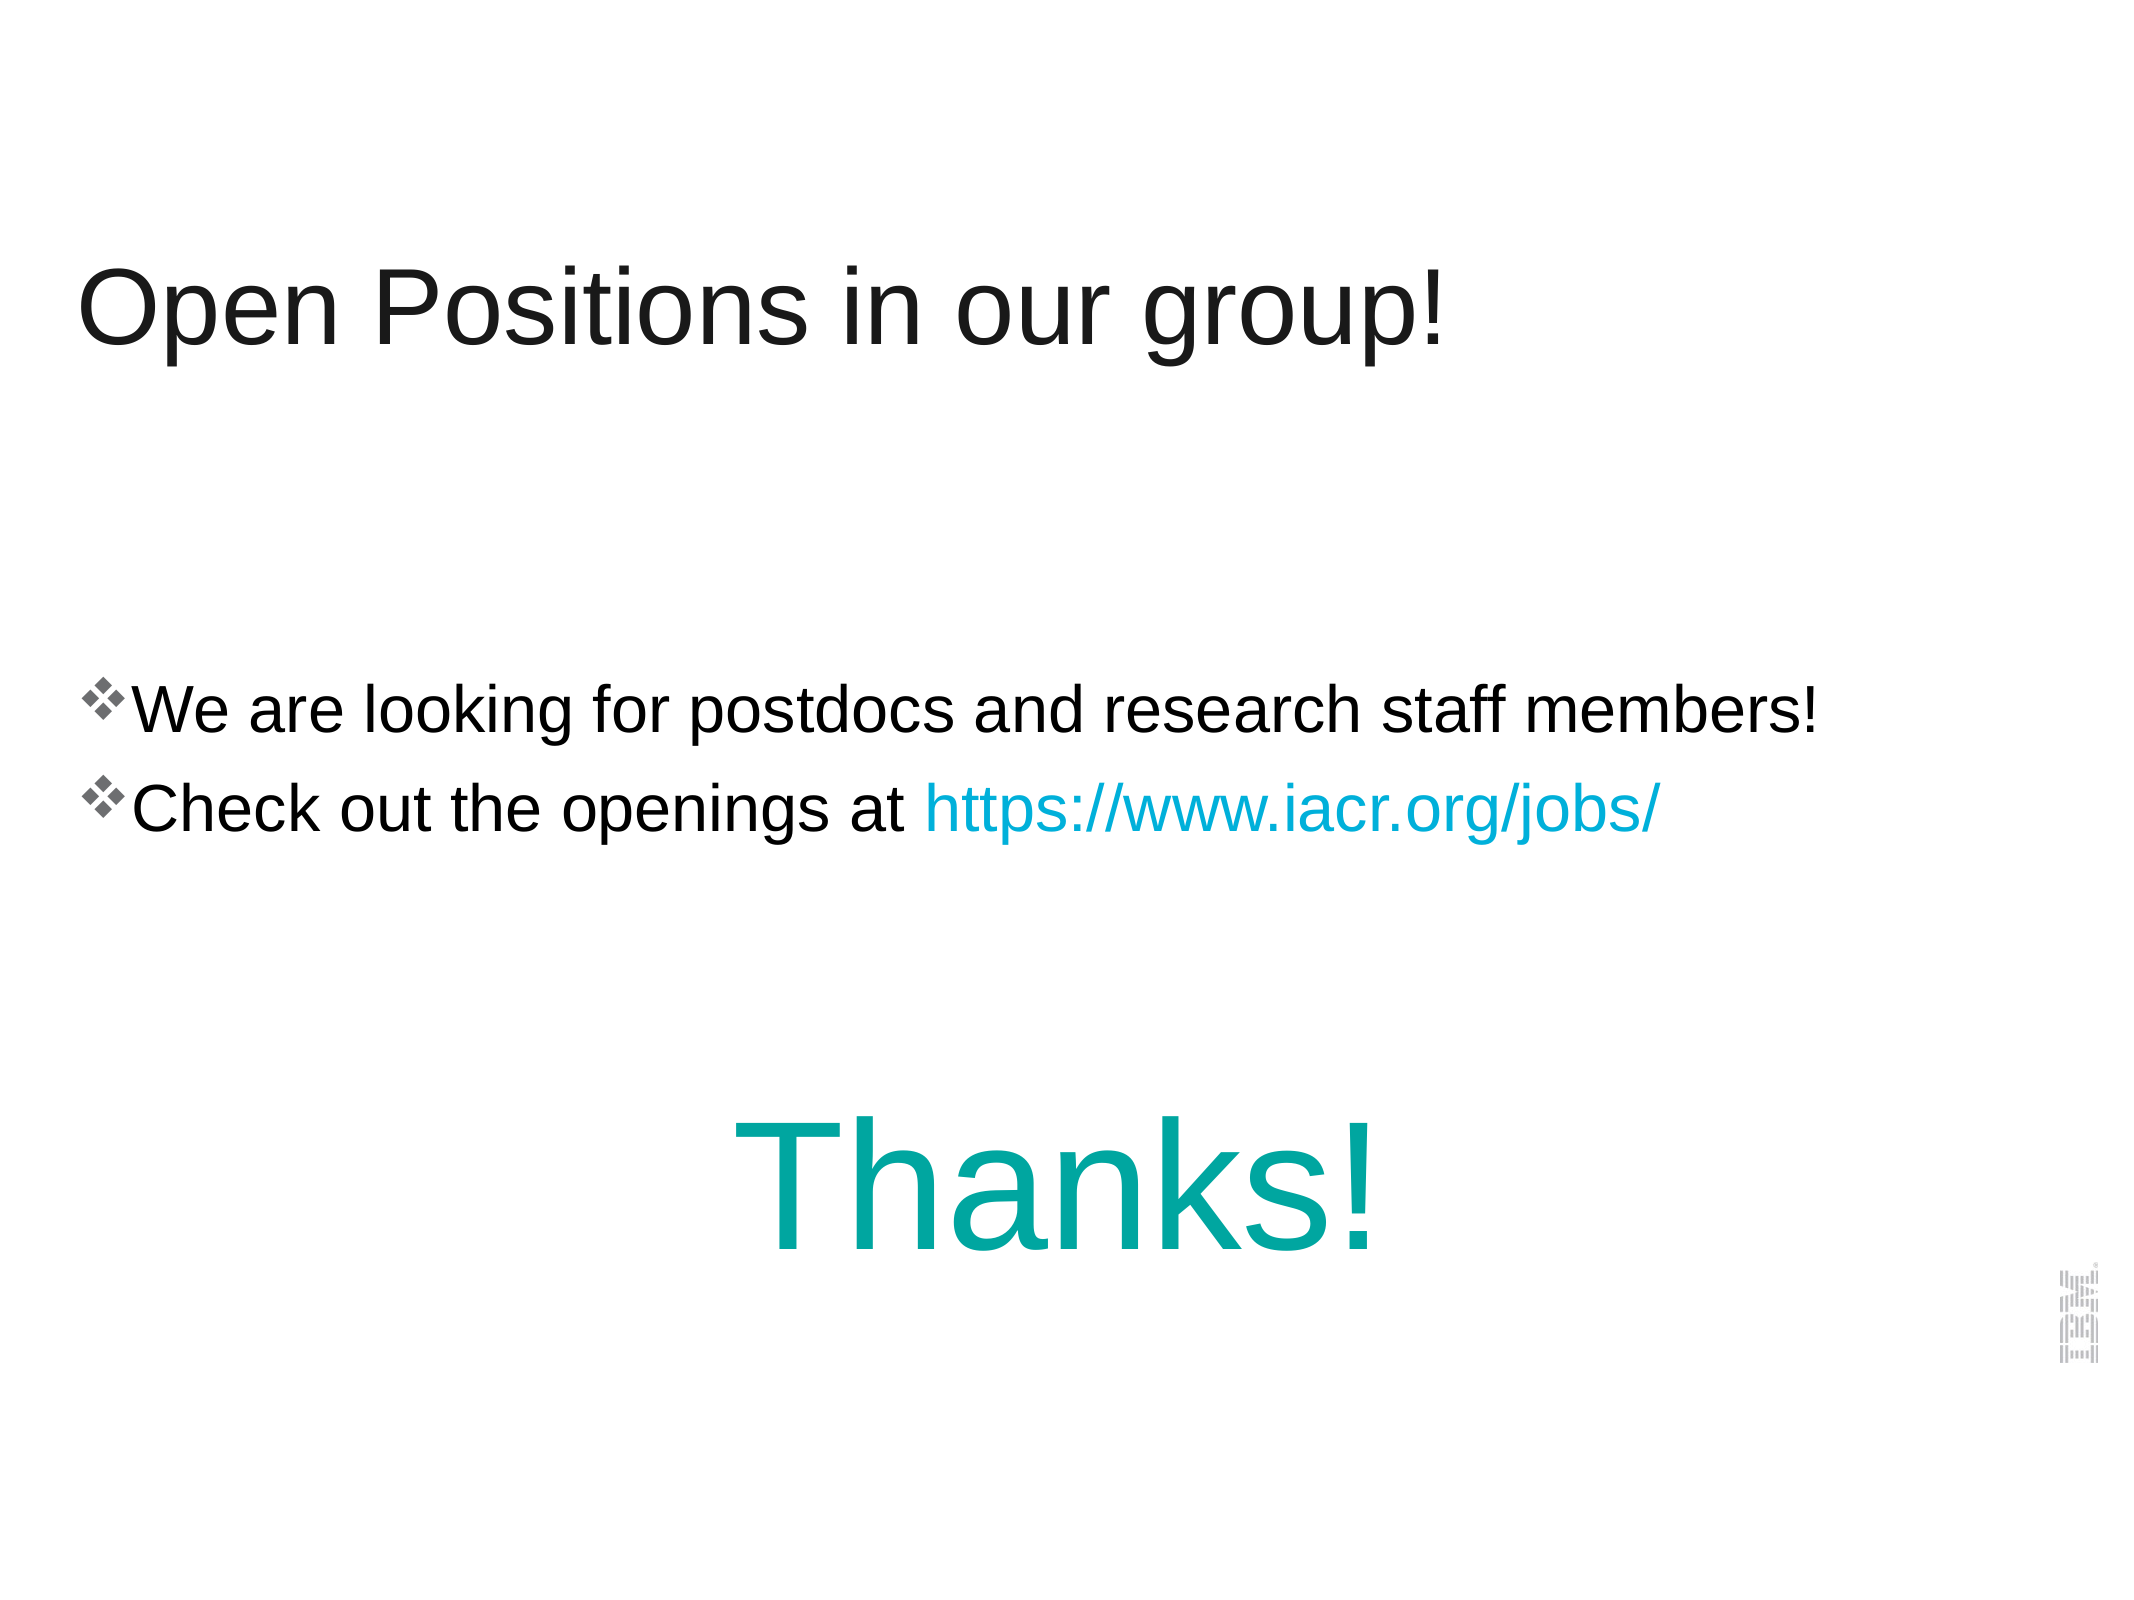

# Open Positions in our group!
We are looking for postdocs and research staff members!
Check out the openings at https://www.iacr.org/jobs/
Thanks!